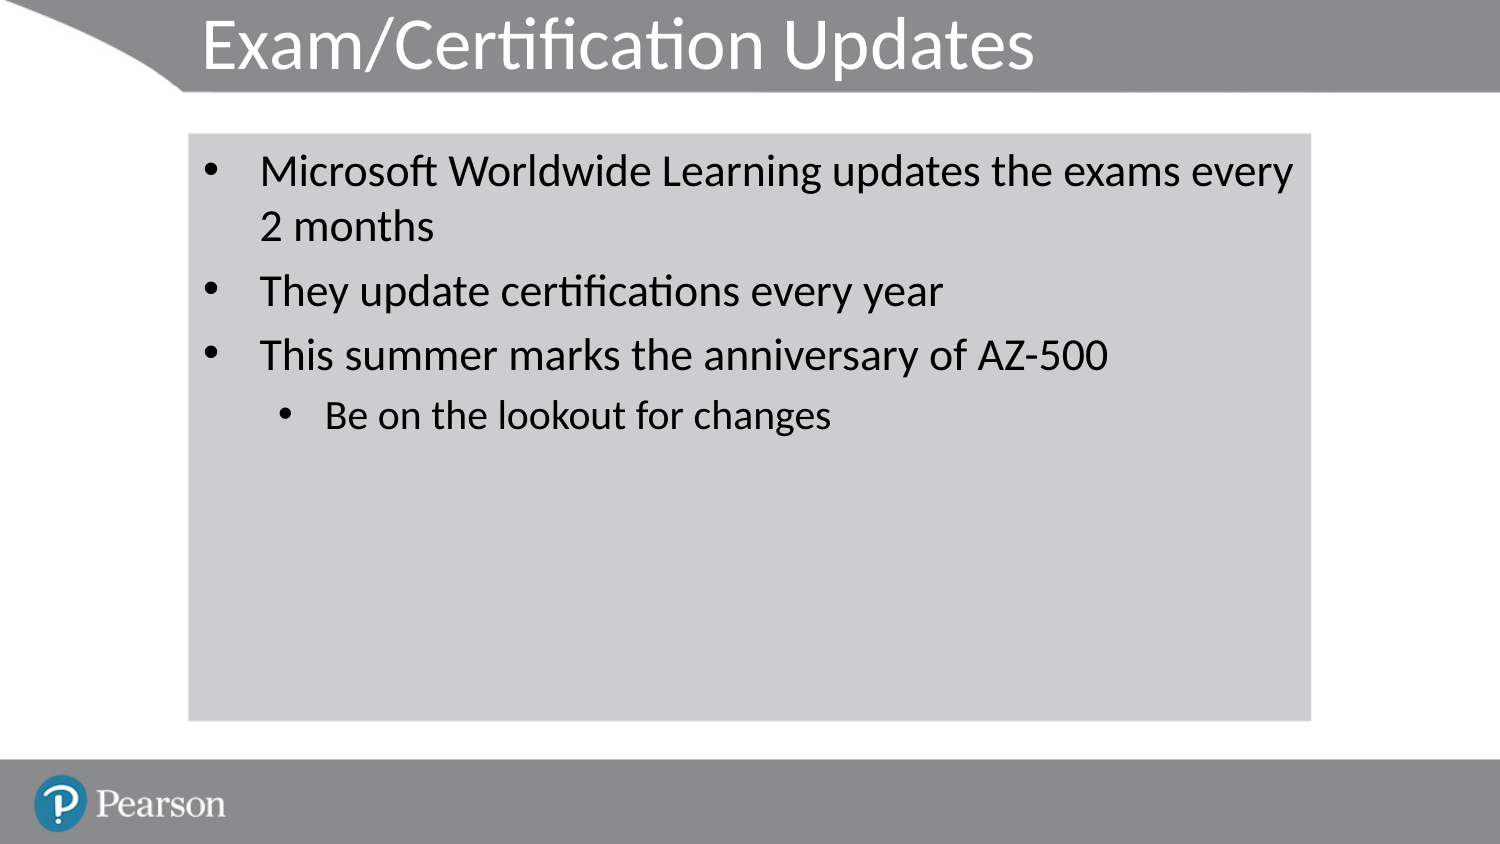

# Exam/Certification Updates
Microsoft Worldwide Learning updates the exams every 2 months
They update certifications every year
This summer marks the anniversary of AZ-500
Be on the lookout for changes